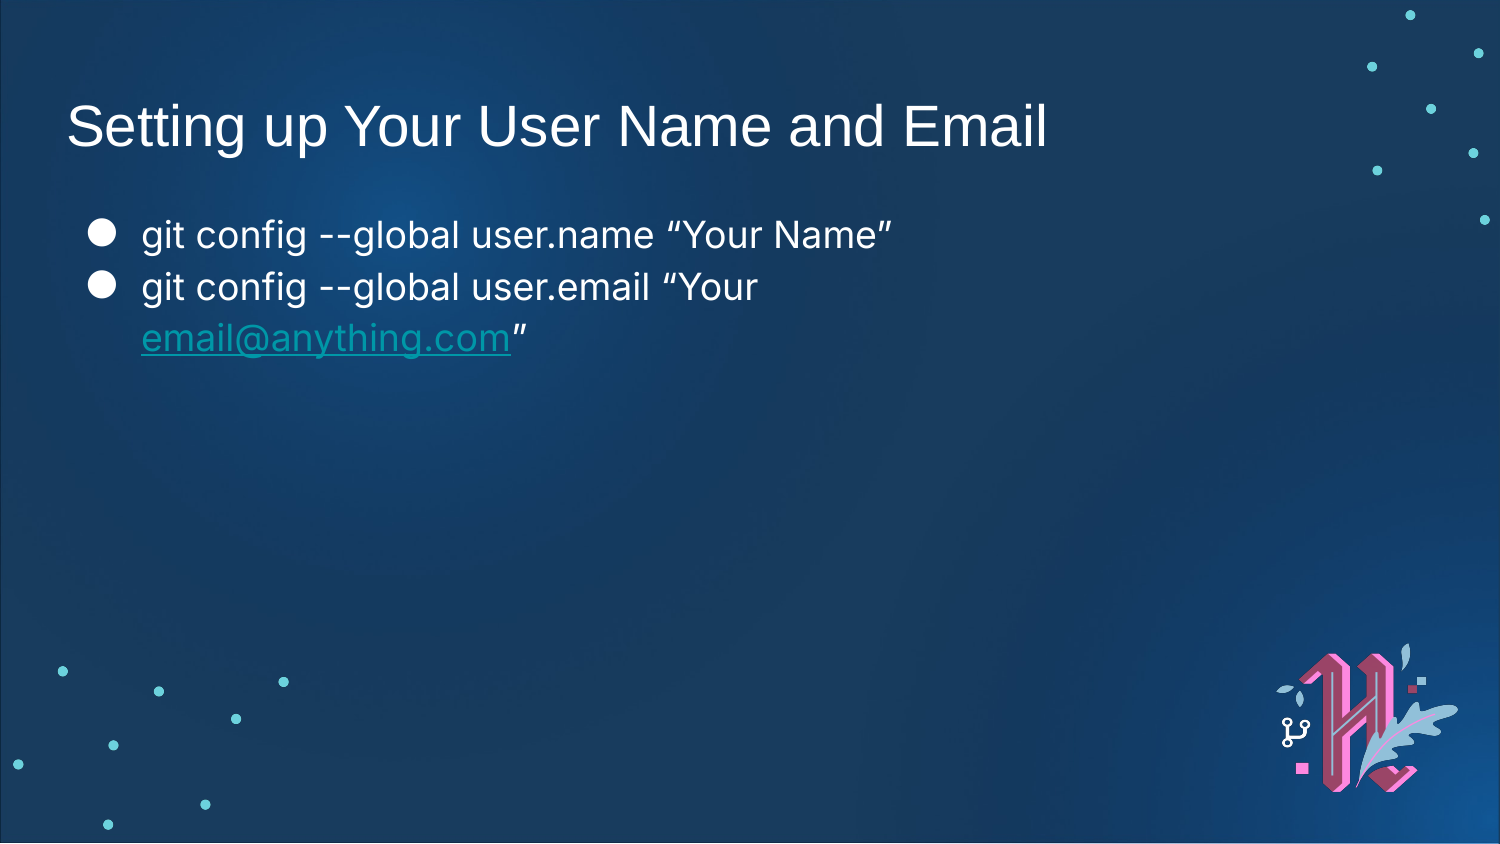

# Setting up Your User Name and Email
git config --global user.name “Your Name”
git config --global user.email “Youremail@anything.com”